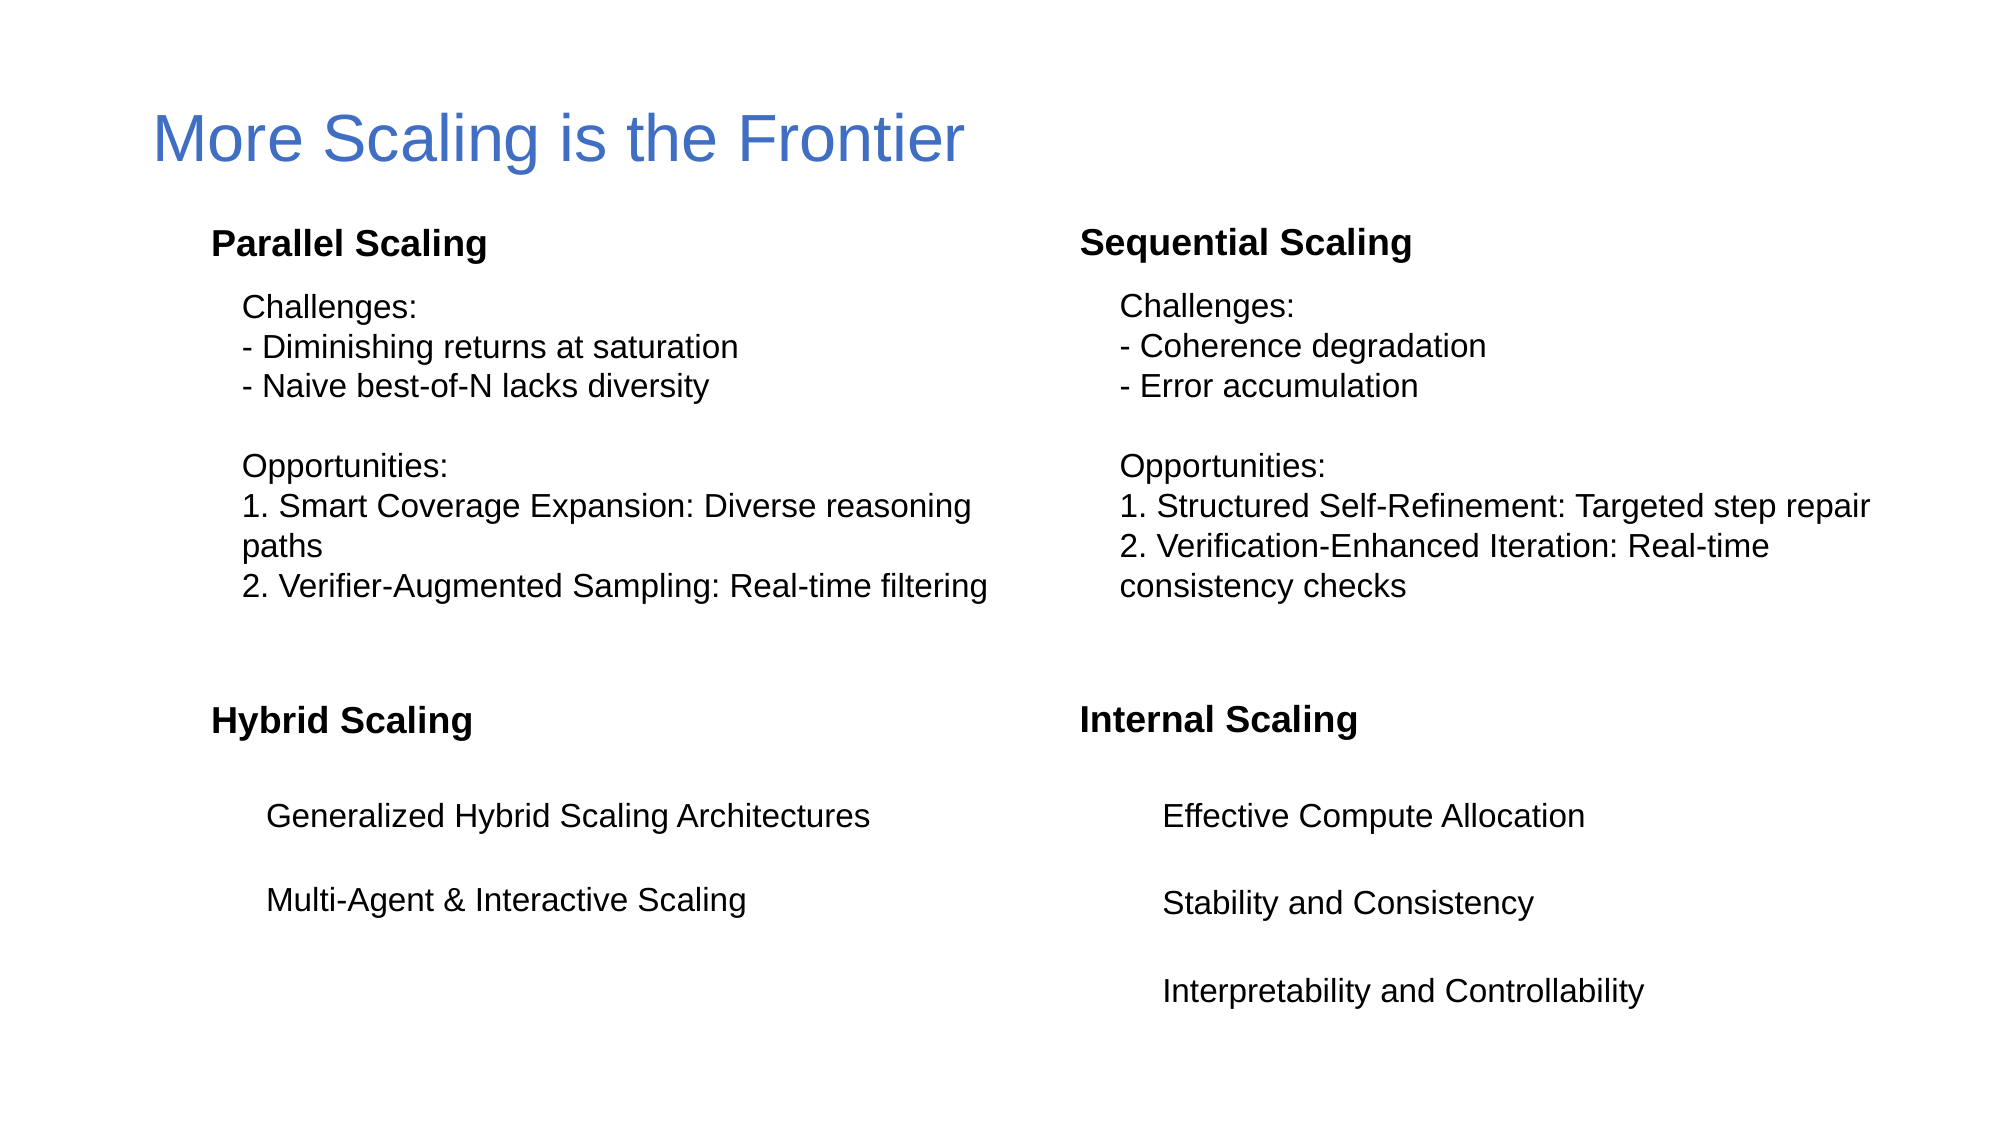

# More Scaling is the Frontier
Sequential Scaling
Parallel Scaling
Challenges:
- Coherence degradation
- Error accumulation

Opportunities:
1. Structured Self-Refinement: Targeted step repair
2. Verification-Enhanced Iteration: Real-time consistency checks
Challenges:
- Diminishing returns at saturation
- Naive best-of-N lacks diversity

Opportunities:
1. Smart Coverage Expansion: Diverse reasoning paths
2. Verifier-Augmented Sampling: Real-time filtering
Internal Scaling
Hybrid Scaling
Generalized Hybrid Scaling Architectures
Effective Compute Allocation
Multi-Agent & Interactive Scaling
Stability and Consistency
Interpretability and Controllability